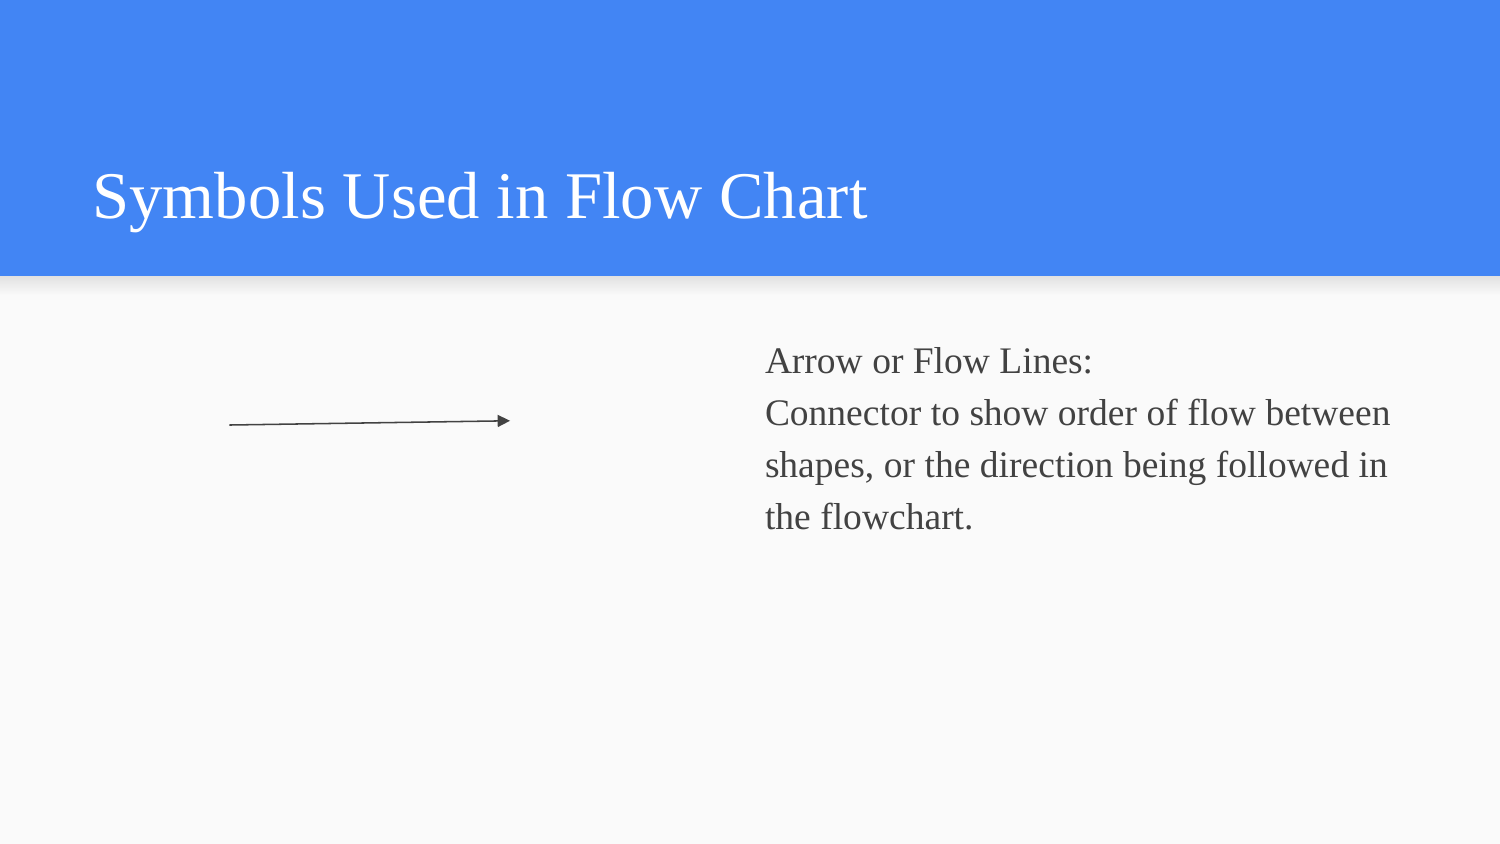

# Symbols Used in Flow Chart
Arrow or Flow Lines:
Connector to show order of flow between shapes, or the direction being followed in the flowchart.